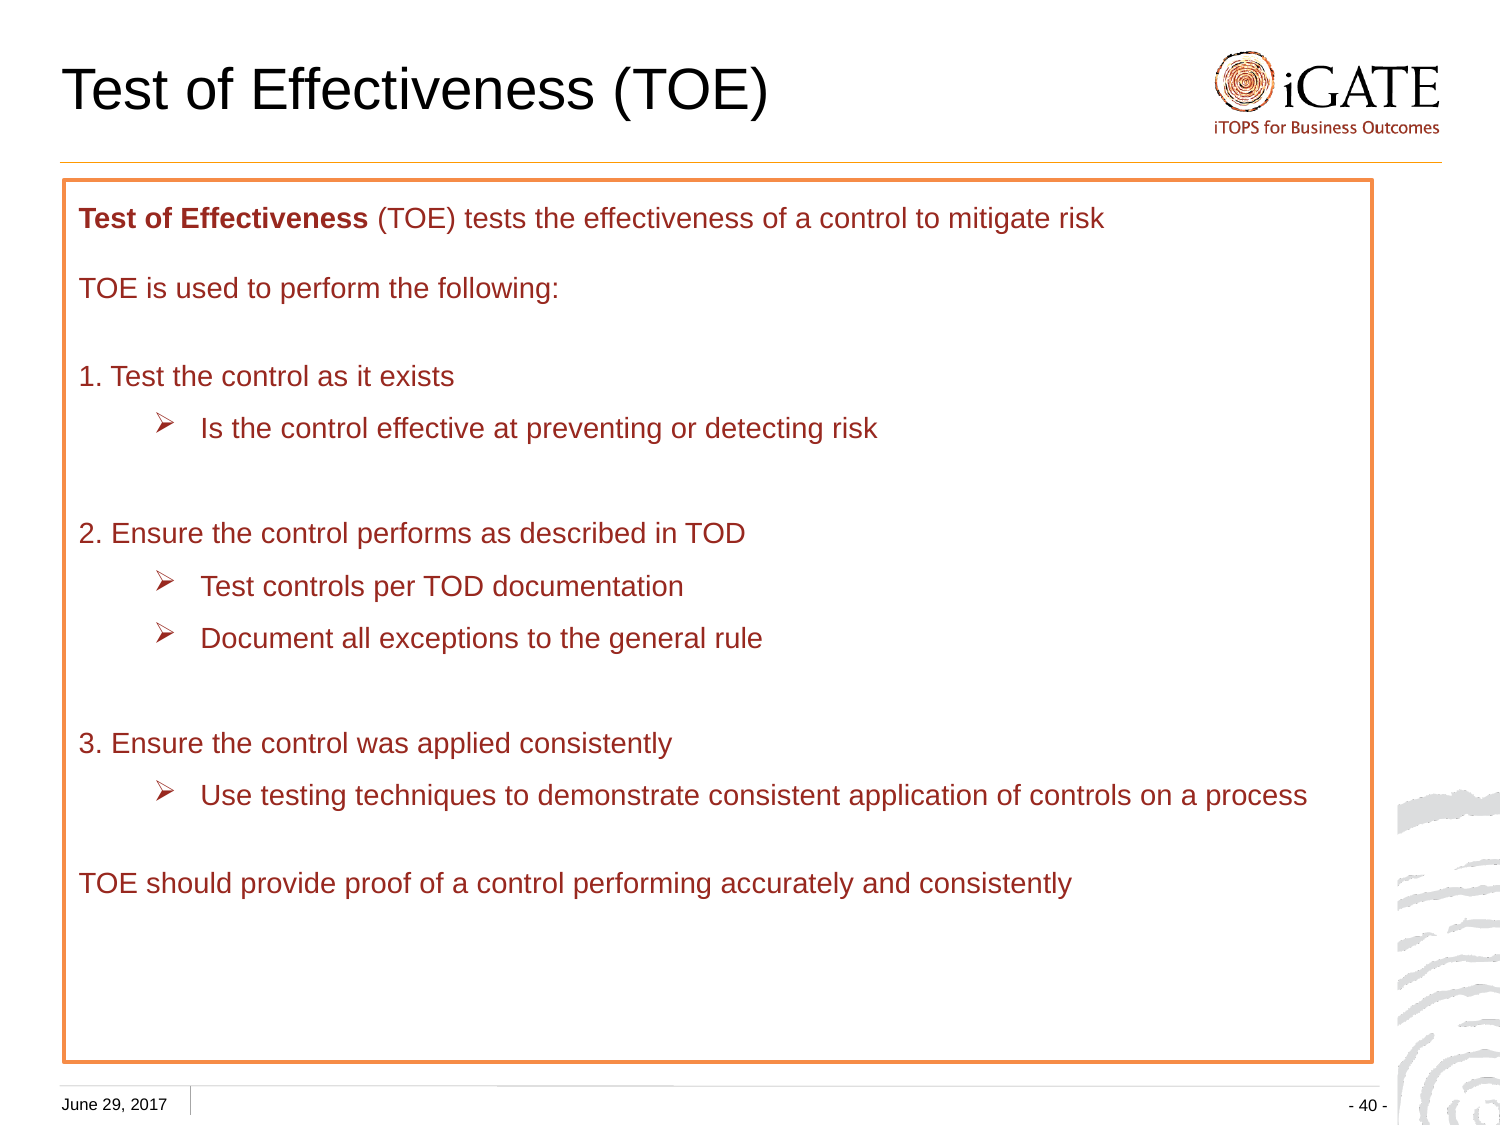

# Test of Effectiveness (TOE)

Test of Effectiveness (TOE) tests the effectiveness of a control to mitigate risk

TOE is used to perform the following:

1. Test the control as it exists
Is the control effective at preventing or detecting risk

2. Ensure the control performs as described in TOD
Test controls per TOD documentation
Document all exceptions to the general rule

3. Ensure the control was applied consistently
Use testing techniques to demonstrate consistent application of controls on a process

TOE should provide proof of a control performing accurately and consistently